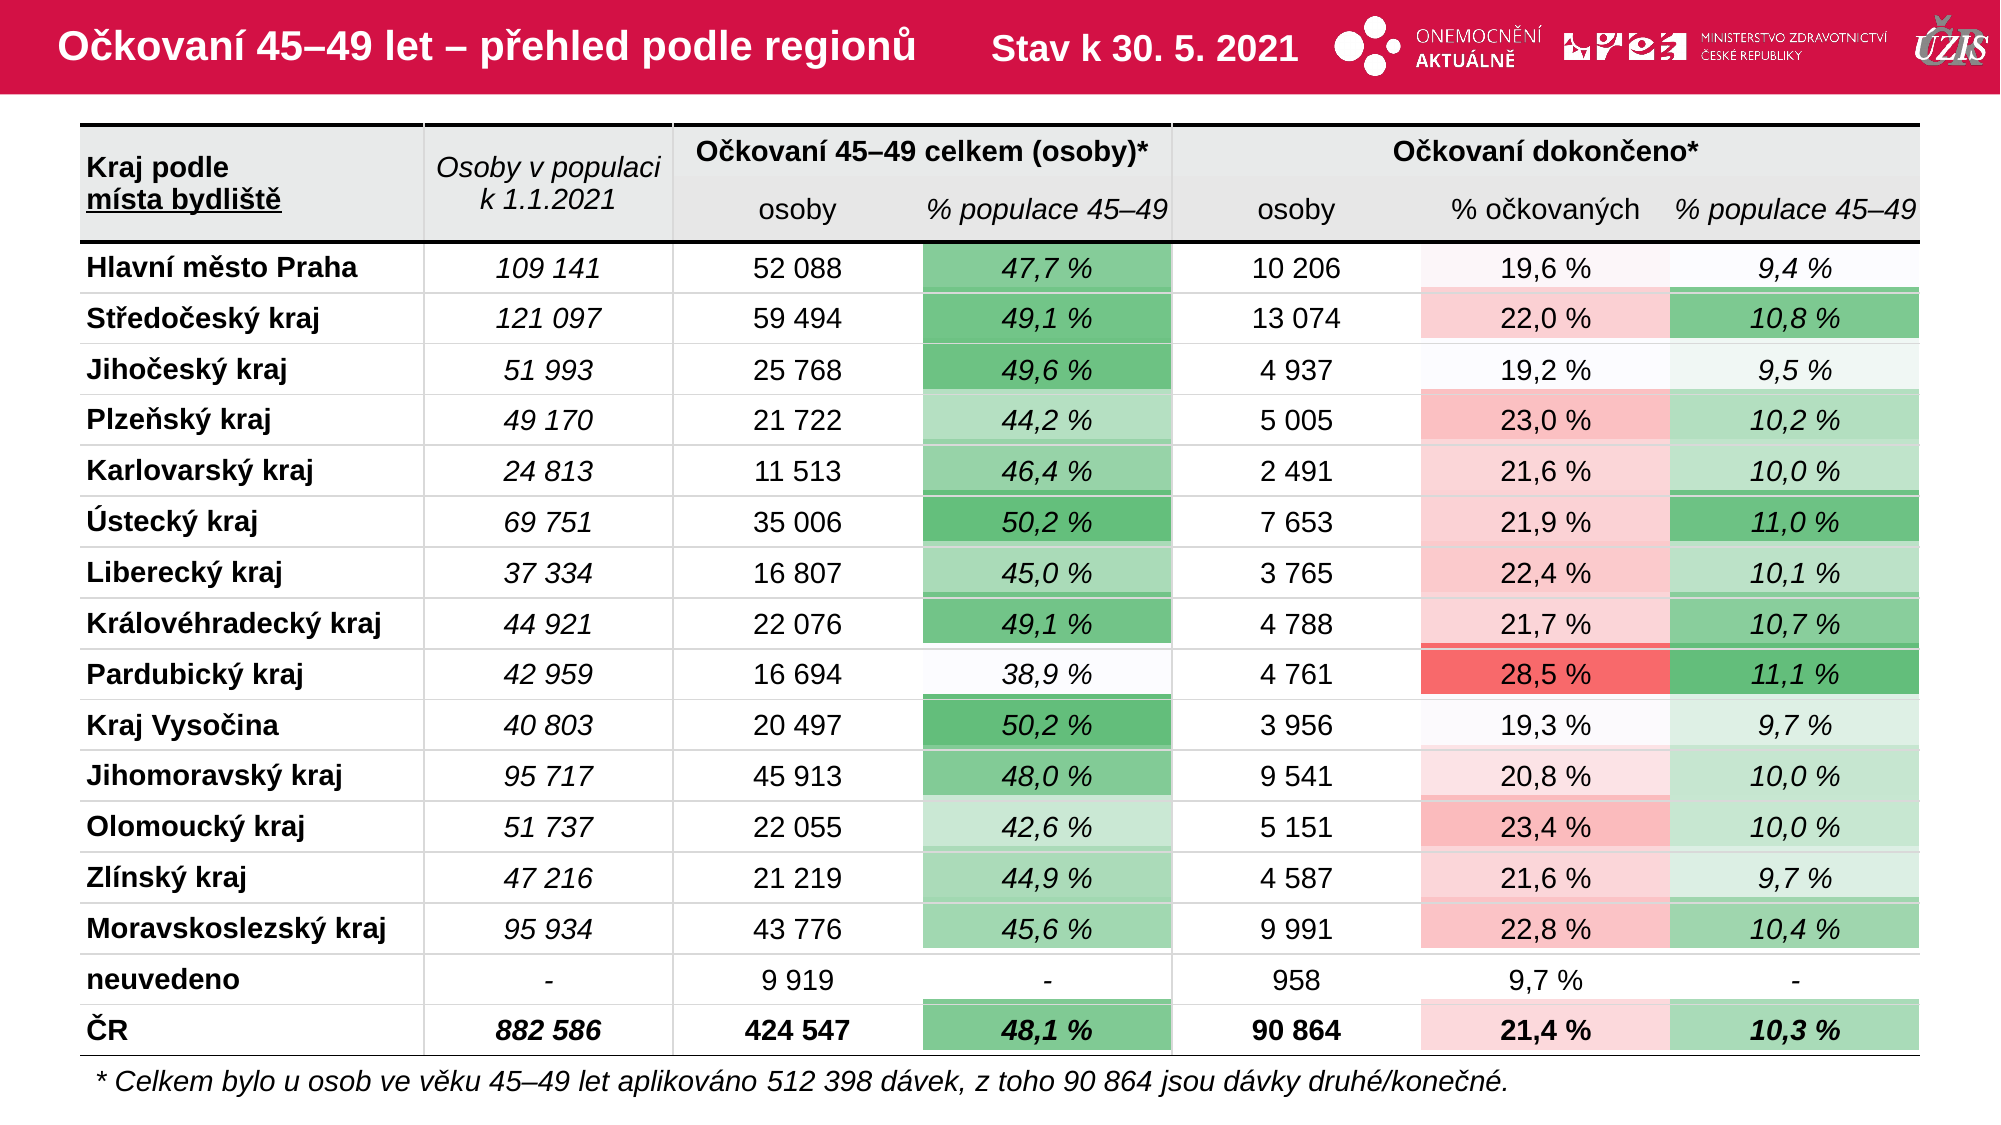

# Očkovaní 45–49 let – přehled podle regionů
Stav k 30. 5. 2021
| Kraj podle místa bydliště | Osoby v populaci k 1.1.2021 | Očkovaní 45–49 celkem (osoby)\* |  | Očkovaní dokončeno\* |  |  |
| --- | --- | --- | --- | --- | --- | --- |
|  |  | osoby | % populace 45–49 | osoby | % očkovaných | % populace 45–49 |
| Hlavní město Praha | 109 141 | 52 088 | 47,7 % | 10 206 | 19,6 % | 9,4 % |
| Středočeský kraj | 121 097 | 59 494 | 49,1 % | 13 074 | 22,0 % | 10,8 % |
| Jihočeský kraj | 51 993 | 25 768 | 49,6 % | 4 937 | 19,2 % | 9,5 % |
| Plzeňský kraj | 49 170 | 21 722 | 44,2 % | 5 005 | 23,0 % | 10,2 % |
| Karlovarský kraj | 24 813 | 11 513 | 46,4 % | 2 491 | 21,6 % | 10,0 % |
| Ústecký kraj | 69 751 | 35 006 | 50,2 % | 7 653 | 21,9 % | 11,0 % |
| Liberecký kraj | 37 334 | 16 807 | 45,0 % | 3 765 | 22,4 % | 10,1 % |
| Královéhradecký kraj | 44 921 | 22 076 | 49,1 % | 4 788 | 21,7 % | 10,7 % |
| Pardubický kraj | 42 959 | 16 694 | 38,9 % | 4 761 | 28,5 % | 11,1 % |
| Kraj Vysočina | 40 803 | 20 497 | 50,2 % | 3 956 | 19,3 % | 9,7 % |
| Jihomoravský kraj | 95 717 | 45 913 | 48,0 % | 9 541 | 20,8 % | 10,0 % |
| Olomoucký kraj | 51 737 | 22 055 | 42,6 % | 5 151 | 23,4 % | 10,0 % |
| Zlínský kraj | 47 216 | 21 219 | 44,9 % | 4 587 | 21,6 % | 9,7 % |
| Moravskoslezský kraj | 95 934 | 43 776 | 45,6 % | 9 991 | 22,8 % | 10,4 % |
| neuvedeno | - | 9 919 | - | 958 | 9,7 % | - |
| ČR | 882 586 | 424 547 | 48,1 % | 90 864 | 21,4 % | 10,3 % |
|  |  |  |  |  |  |
| --- | --- | --- | --- | --- | --- |
|  |  |  |  |  |  |
|  |  |  |  |  |  |
|  |  |  |  |  |  |
|  |  |  |  |  |  |
|  |  |  |  |  |  |
|  |  |  |  |  |  |
|  |  |  |  |  |  |
|  |  |  |  |  |  |
|  |  |  |  |  |  |
|  |  |  |  |  |  |
|  |  |  |  |  |  |
|  |  |  |  |  |  |
|  |  |  |  |  |  |
|  |  |  |  |  |  |
|  |  |  |  |  |  |
* Celkem bylo u osob ve věku 45–49 let aplikováno 512 398 dávek, z toho 90 864 jsou dávky druhé/konečné.